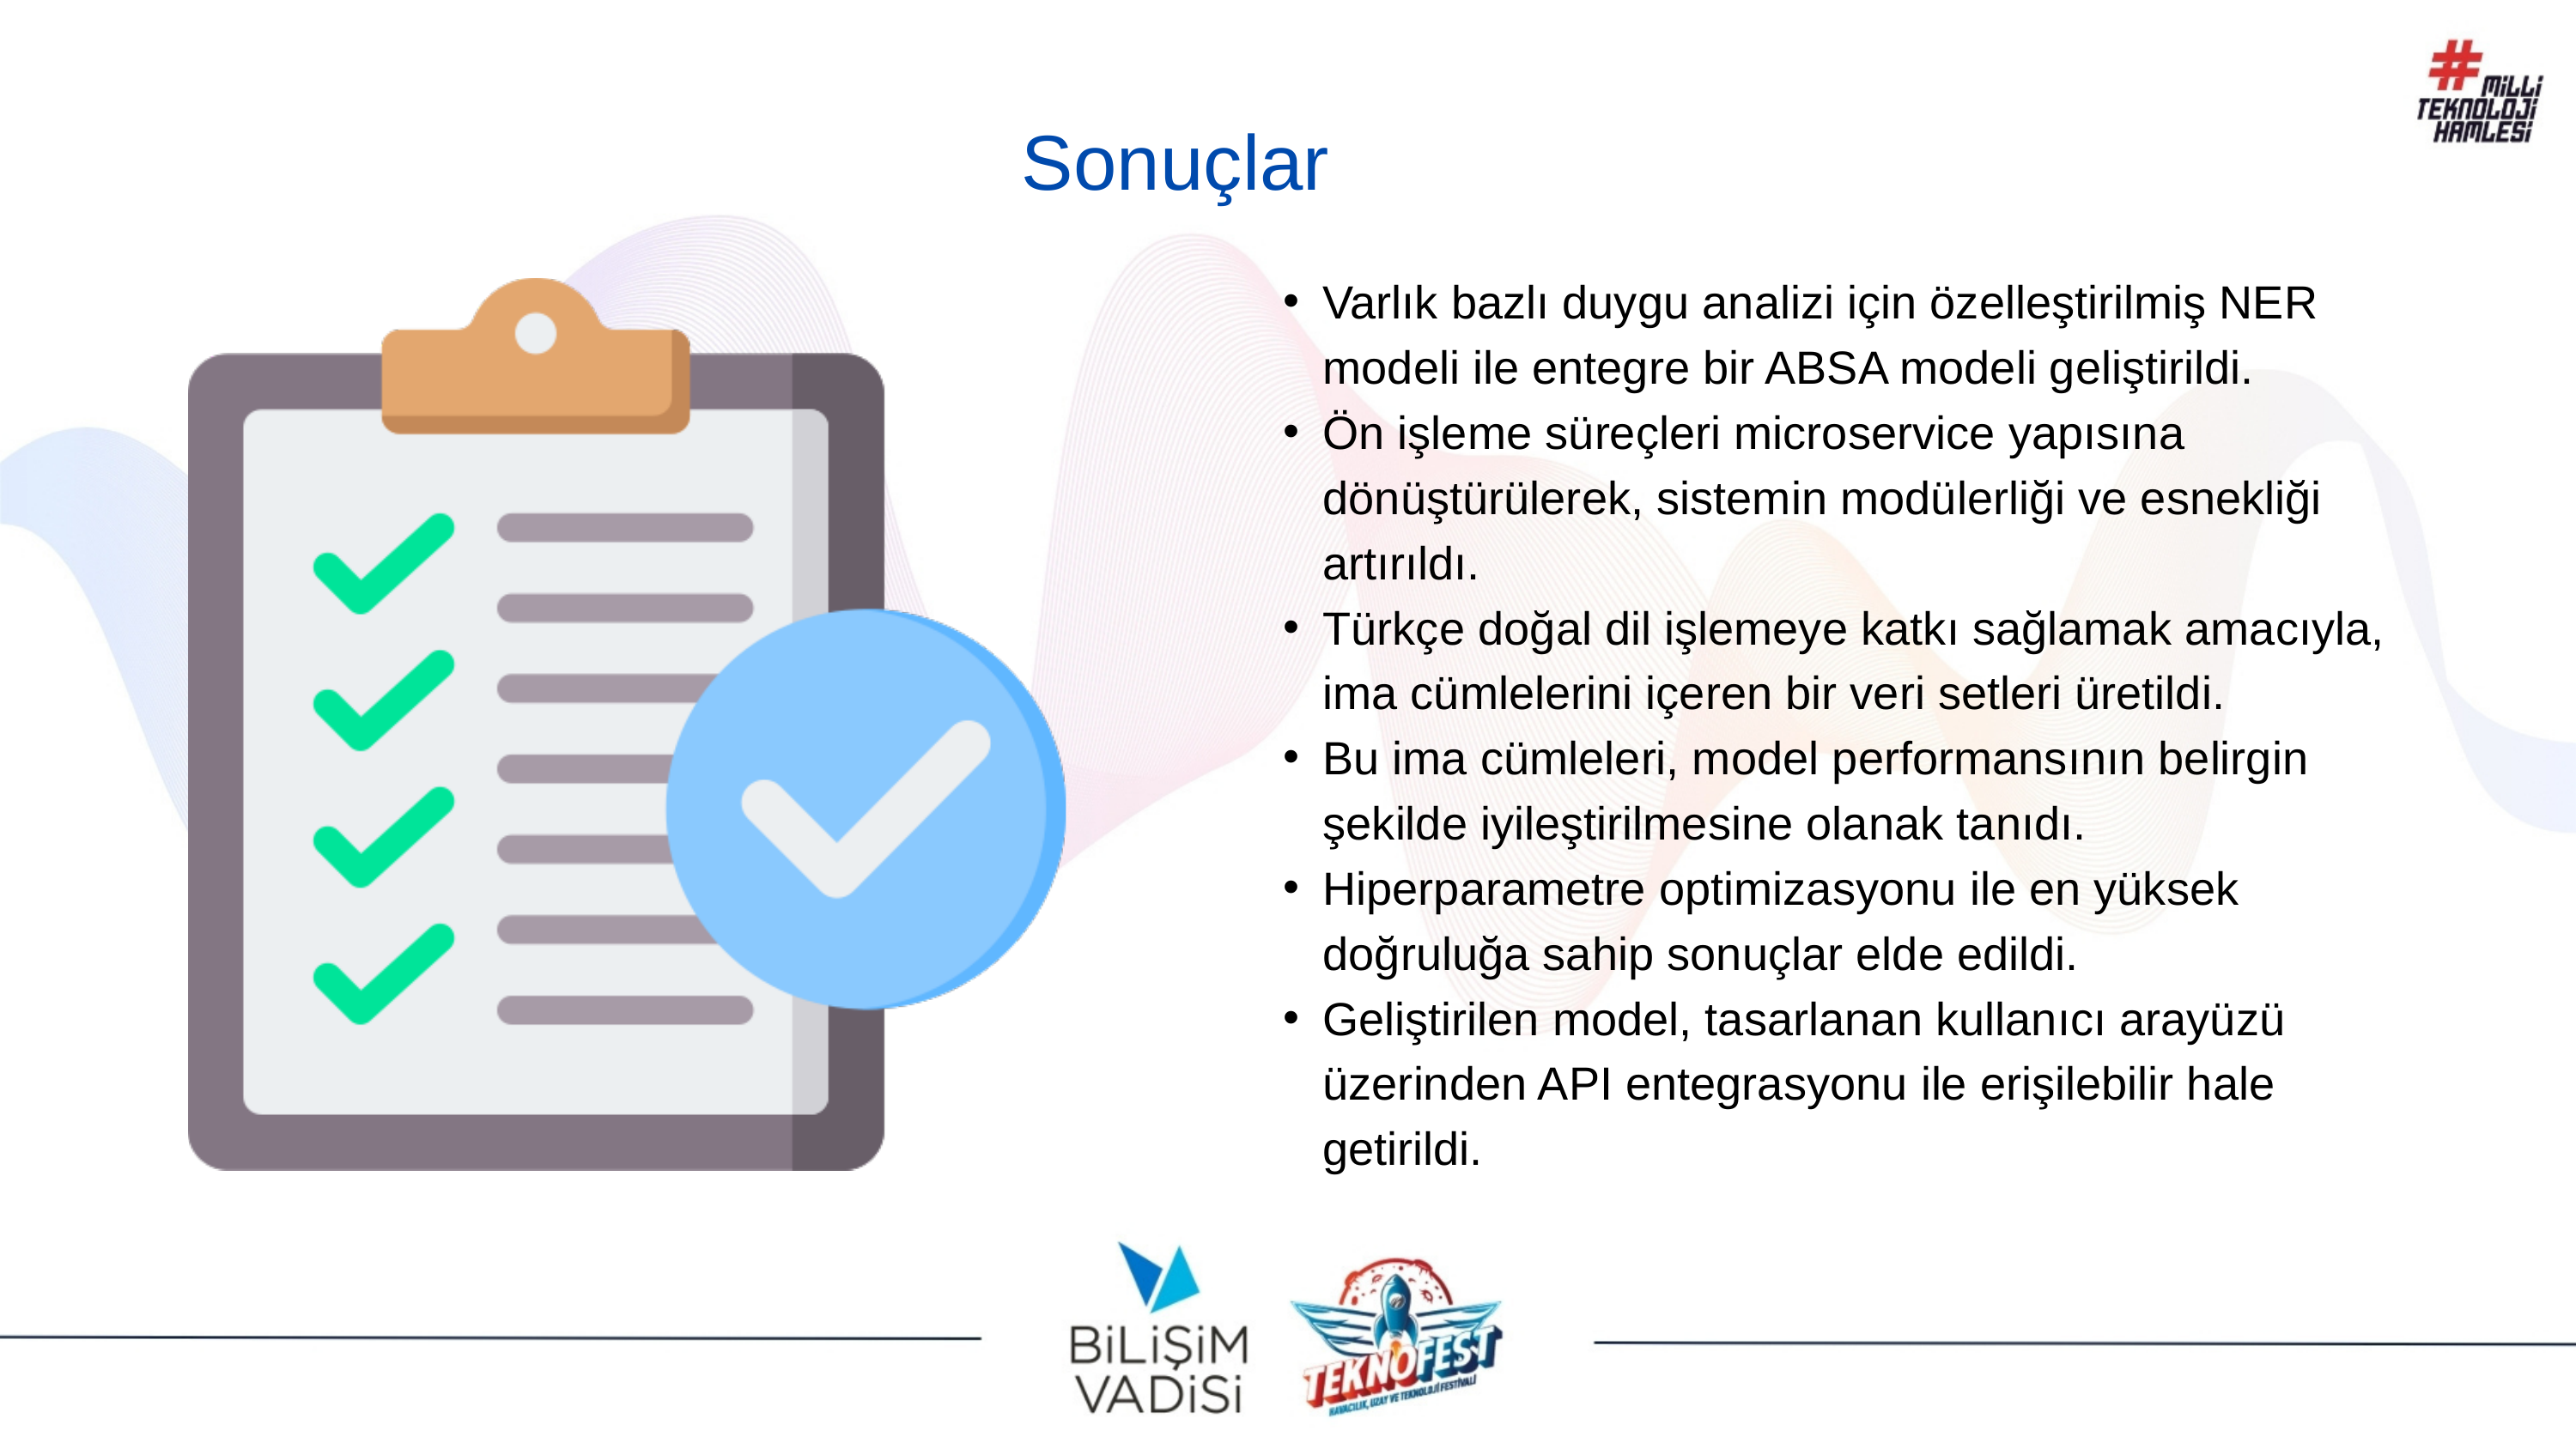

Sonuçlar
Varlık bazlı duygu analizi için özelleştirilmiş NER modeli ile entegre bir ABSA modeli geliştirildi.
Ön işleme süreçleri microservice yapısına dönüştürülerek, sistemin modülerliği ve esnekliği artırıldı.
Türkçe doğal dil işlemeye katkı sağlamak amacıyla, ima cümlelerini içeren bir veri setleri üretildi.
Bu ima cümleleri, model performansının belirgin şekilde iyileştirilmesine olanak tanıdı.
Hiperparametre optimizasyonu ile en yüksek doğruluğa sahip sonuçlar elde edildi.
Geliştirilen model, tasarlanan kullanıcı arayüzü üzerinden API entegrasyonu ile erişilebilir hale getirildi.